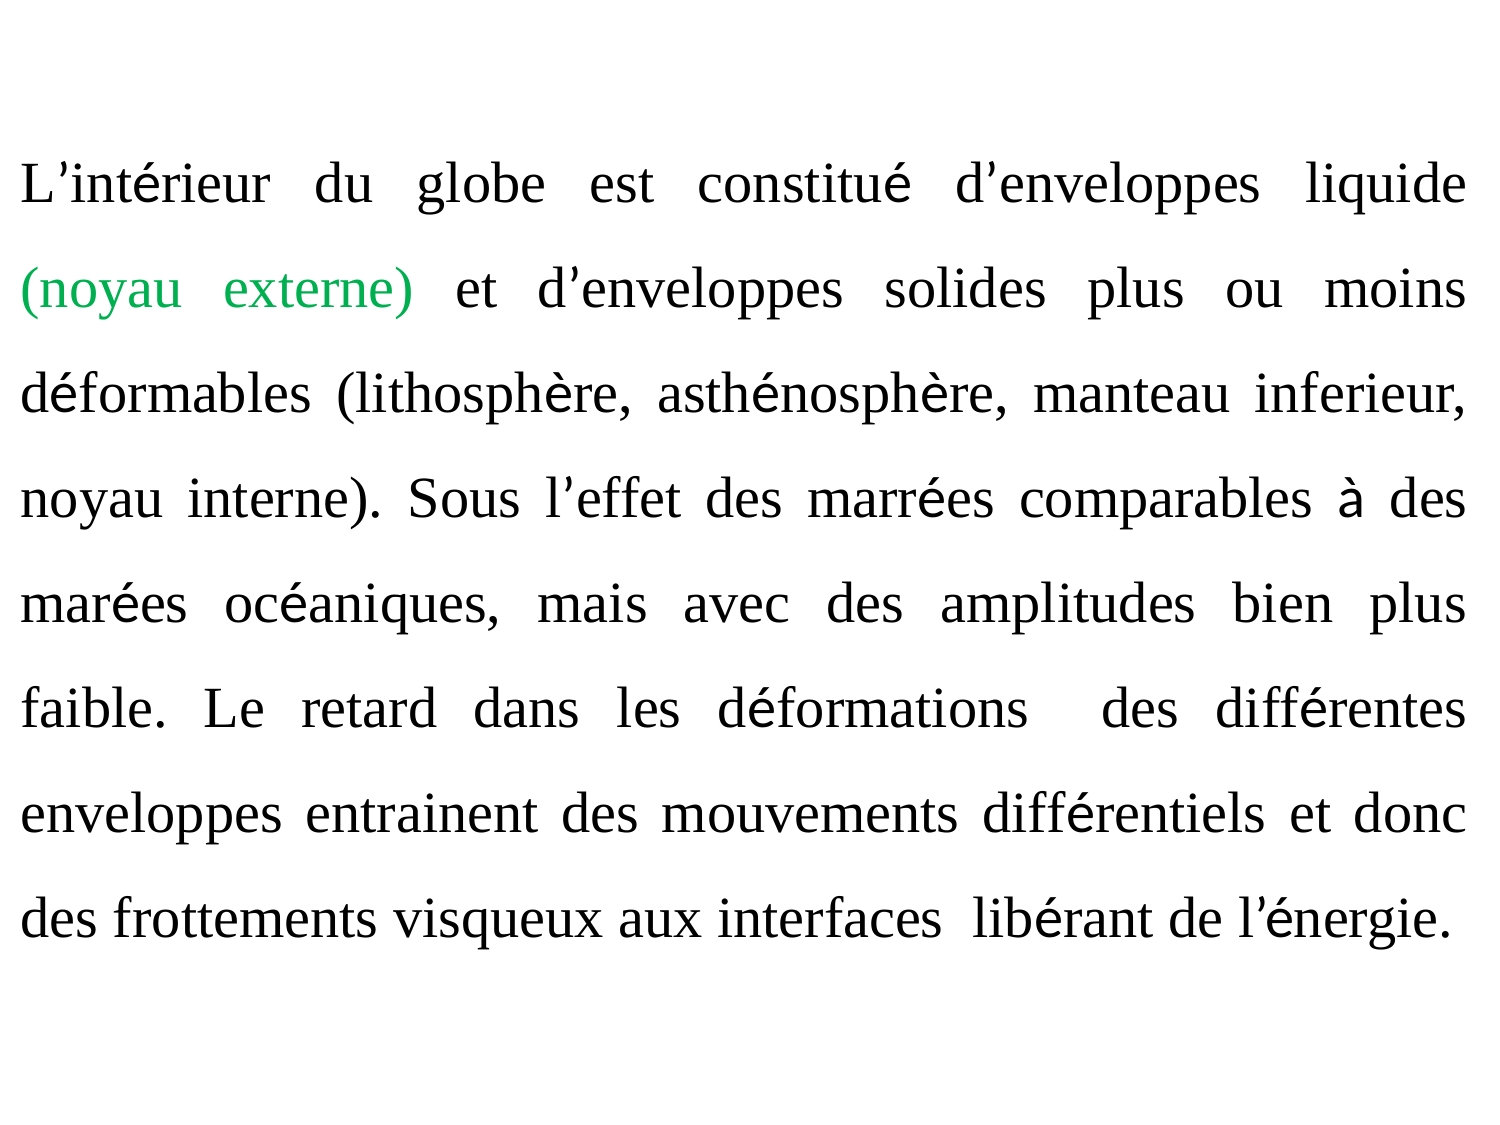

L’intérieur du globe est constitué d’enveloppes liquide (noyau externe) et d’enveloppes solides plus ou moins déformables (lithosphère, asthénosphère, manteau inferieur, noyau interne). Sous l’effet des marrées comparables à des marées océaniques, mais avec des amplitudes bien plus faible. Le retard dans les déformations  des différentes enveloppes entrainent des mouvements différentiels et donc des frottements visqueux aux interfaces  libérant de l’énergie.